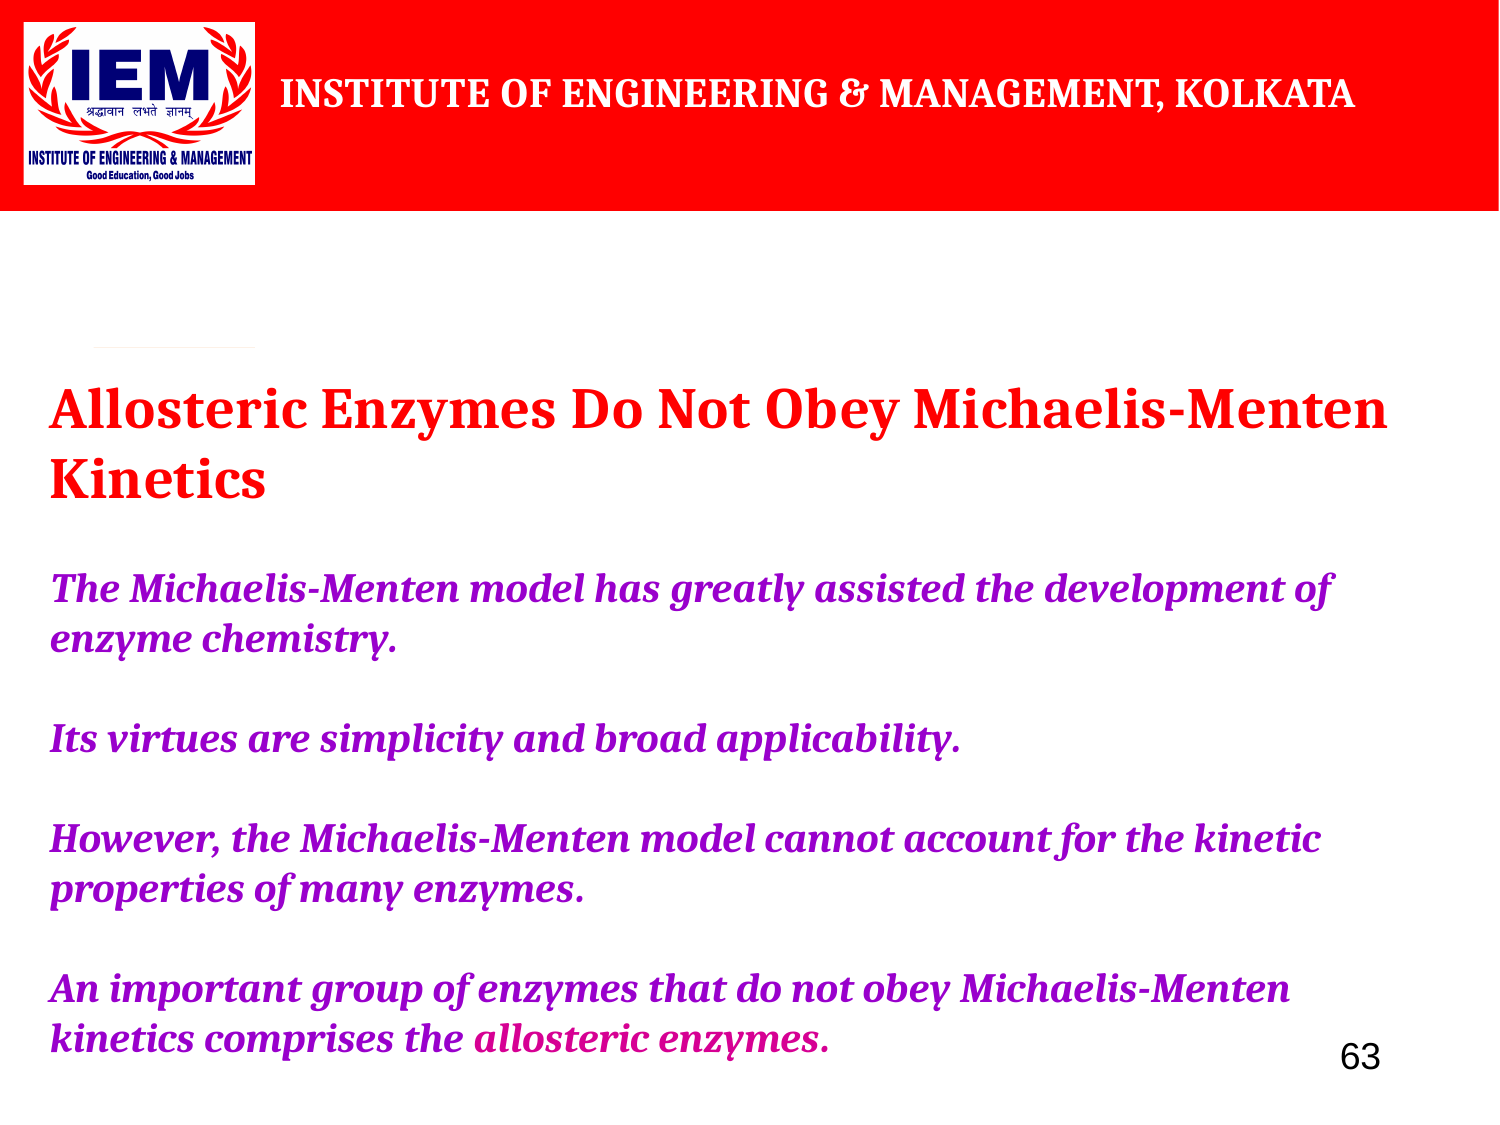

Allosteric Enzymes Do Not Obey Michaelis-Menten Kinetics

The Michaelis-Menten model has greatly assisted the development of enzyme chemistry.

Its virtues are simplicity and broad applicability.

However, the Michaelis-Menten model cannot account for the kinetic properties of many enzymes.

An important group of enzymes that do not obey Michaelis-Menten kinetics comprises the allosteric enzymes.